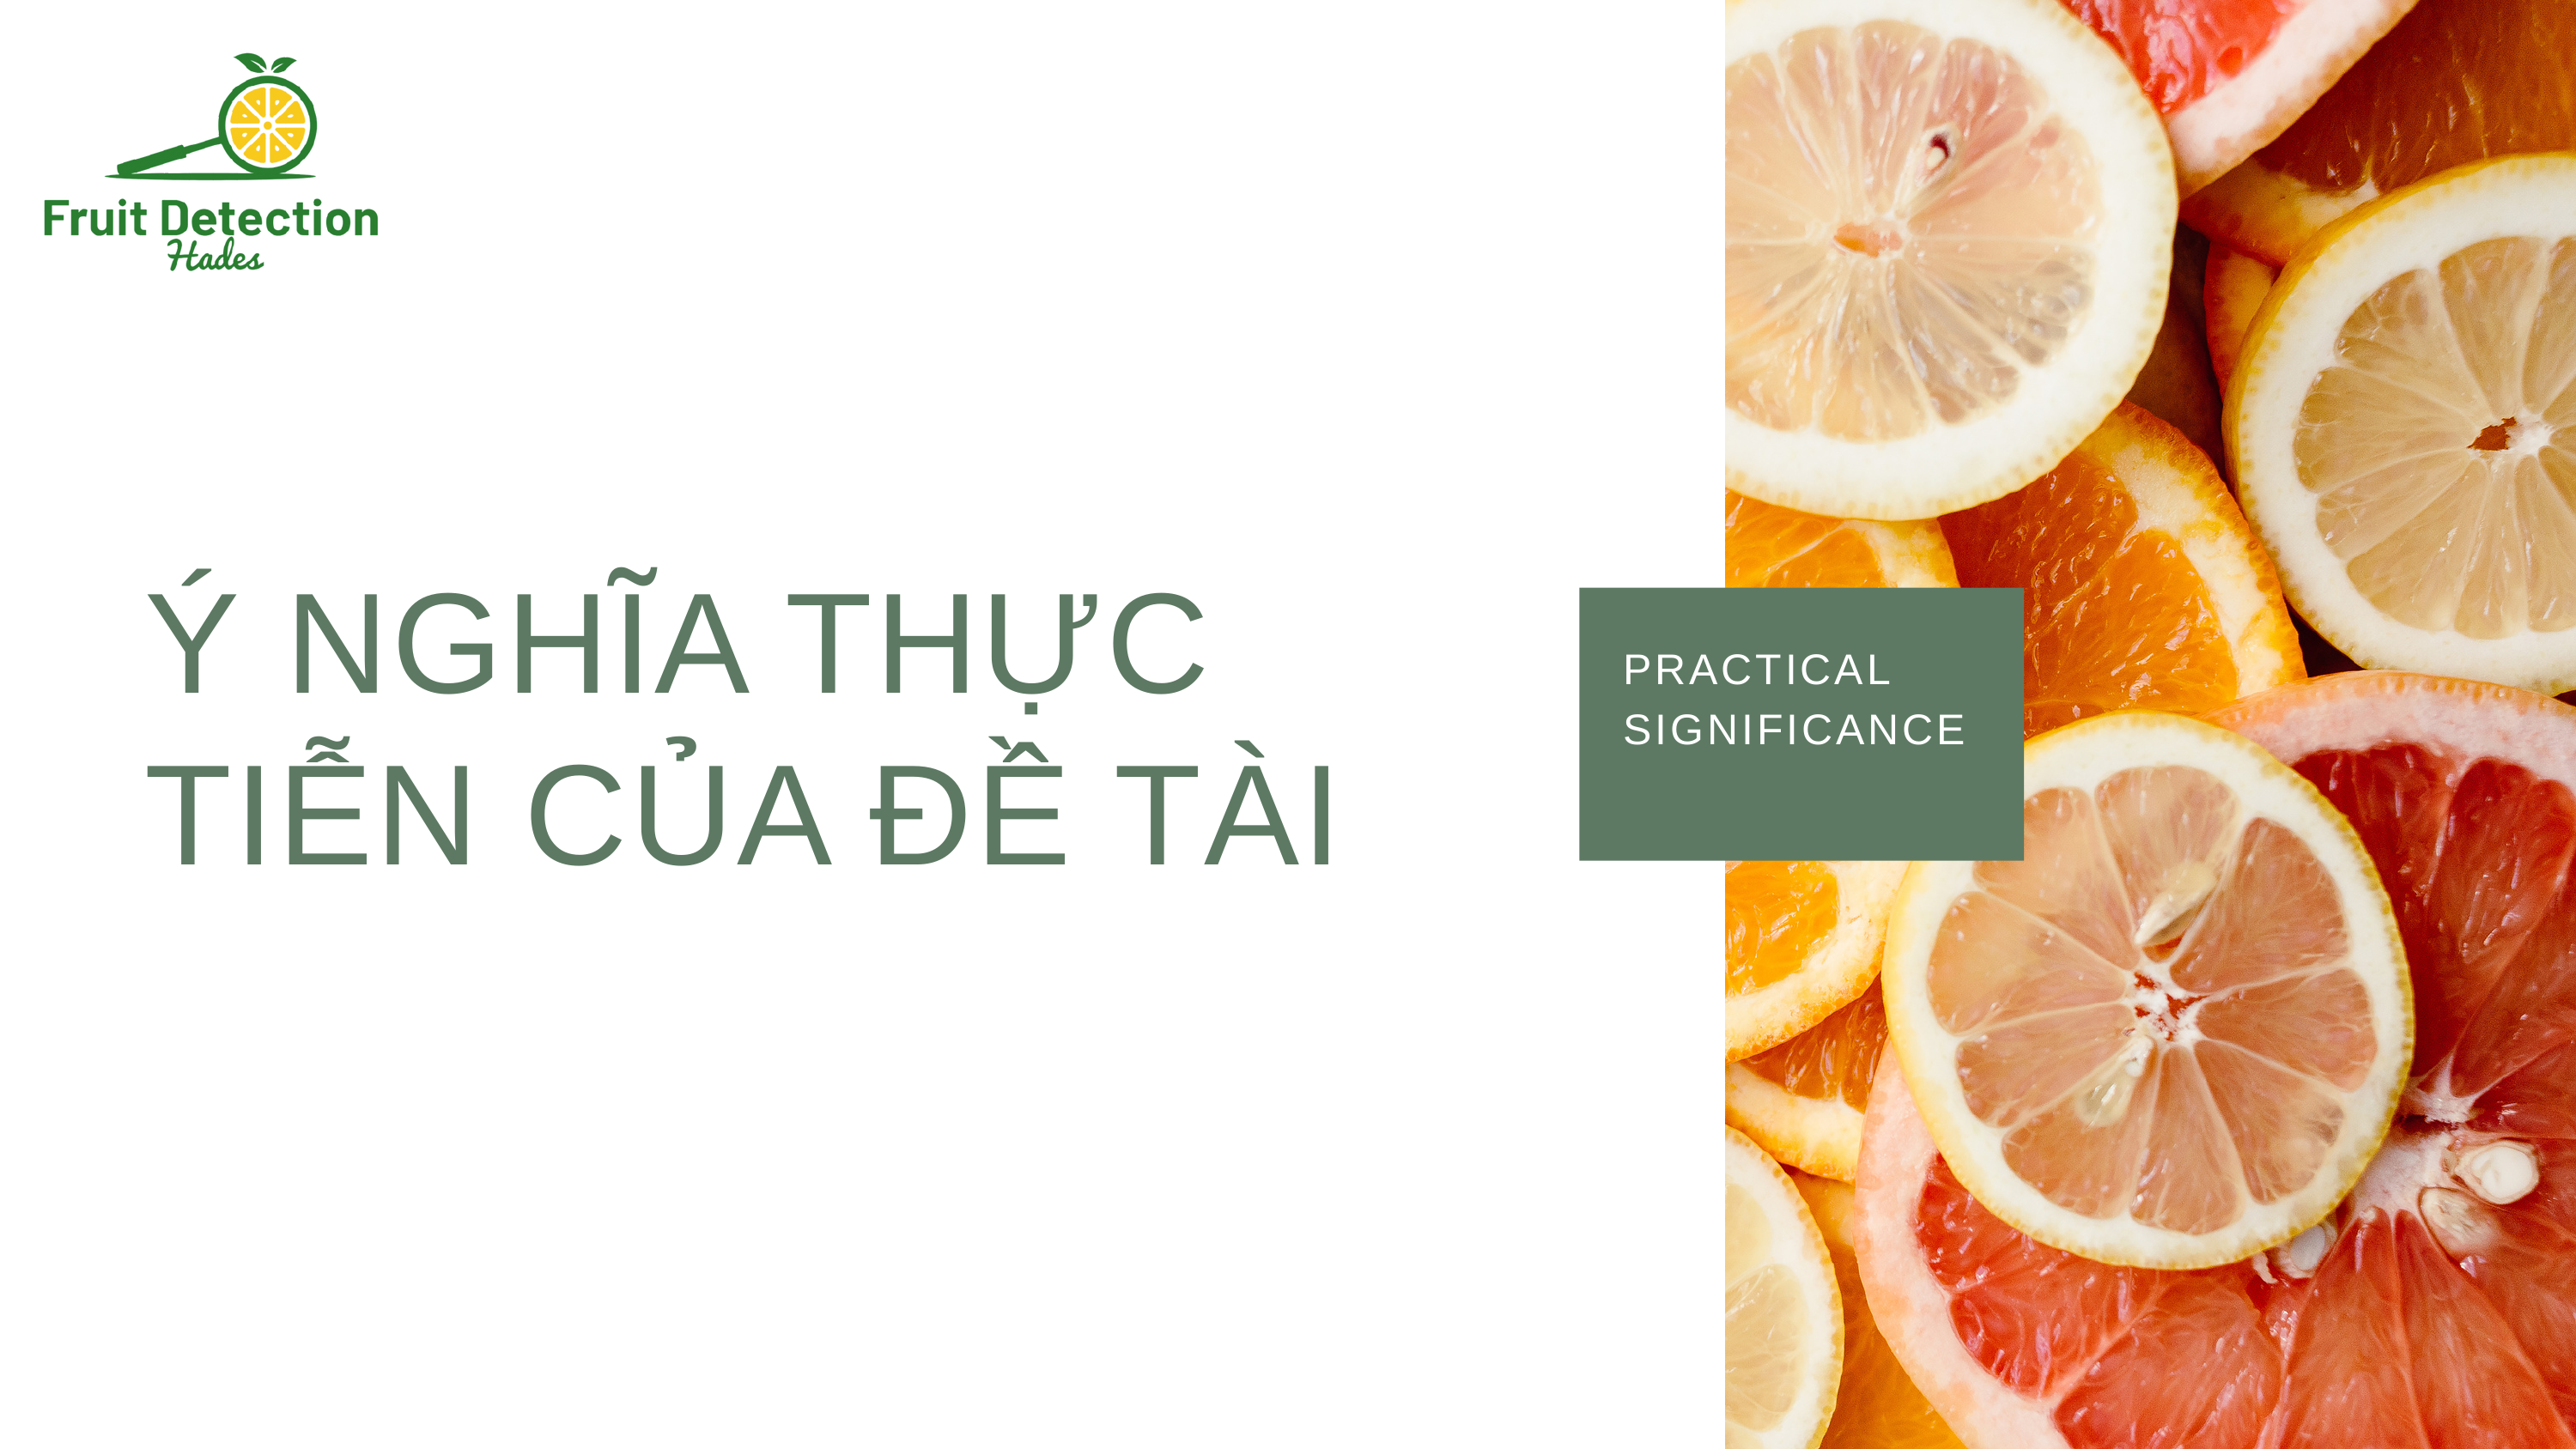

Ý NGHĨA THỰC TIỄN CỦA ĐỀ TÀI

PRACTICAL SIGNIFICANCE